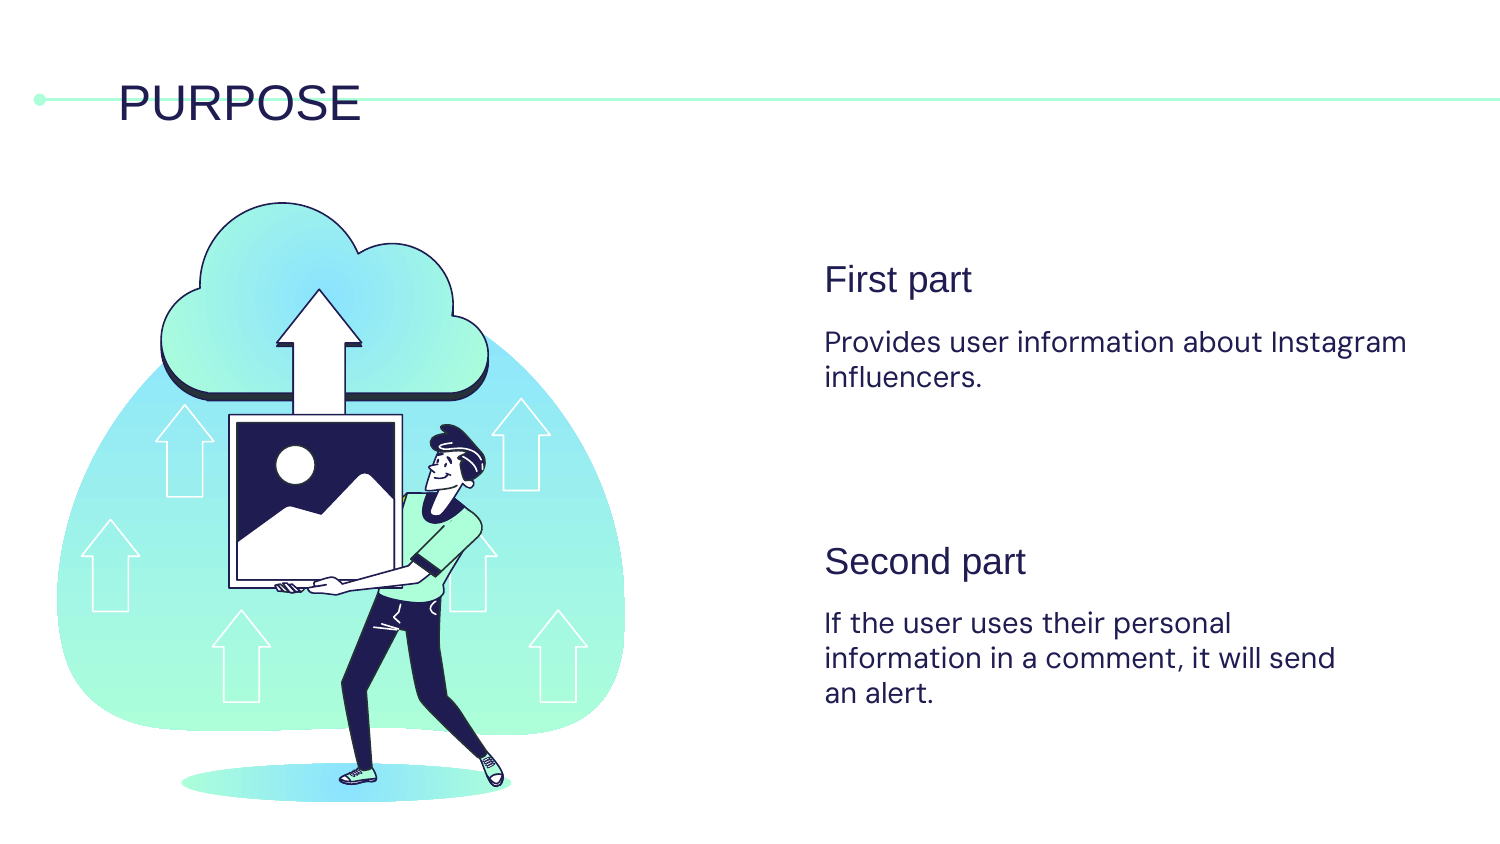

# PURPOSE

First part
Provides user information about Instagram influencers.
Second part
If the user uses their personal information in a comment, it will send an alert.